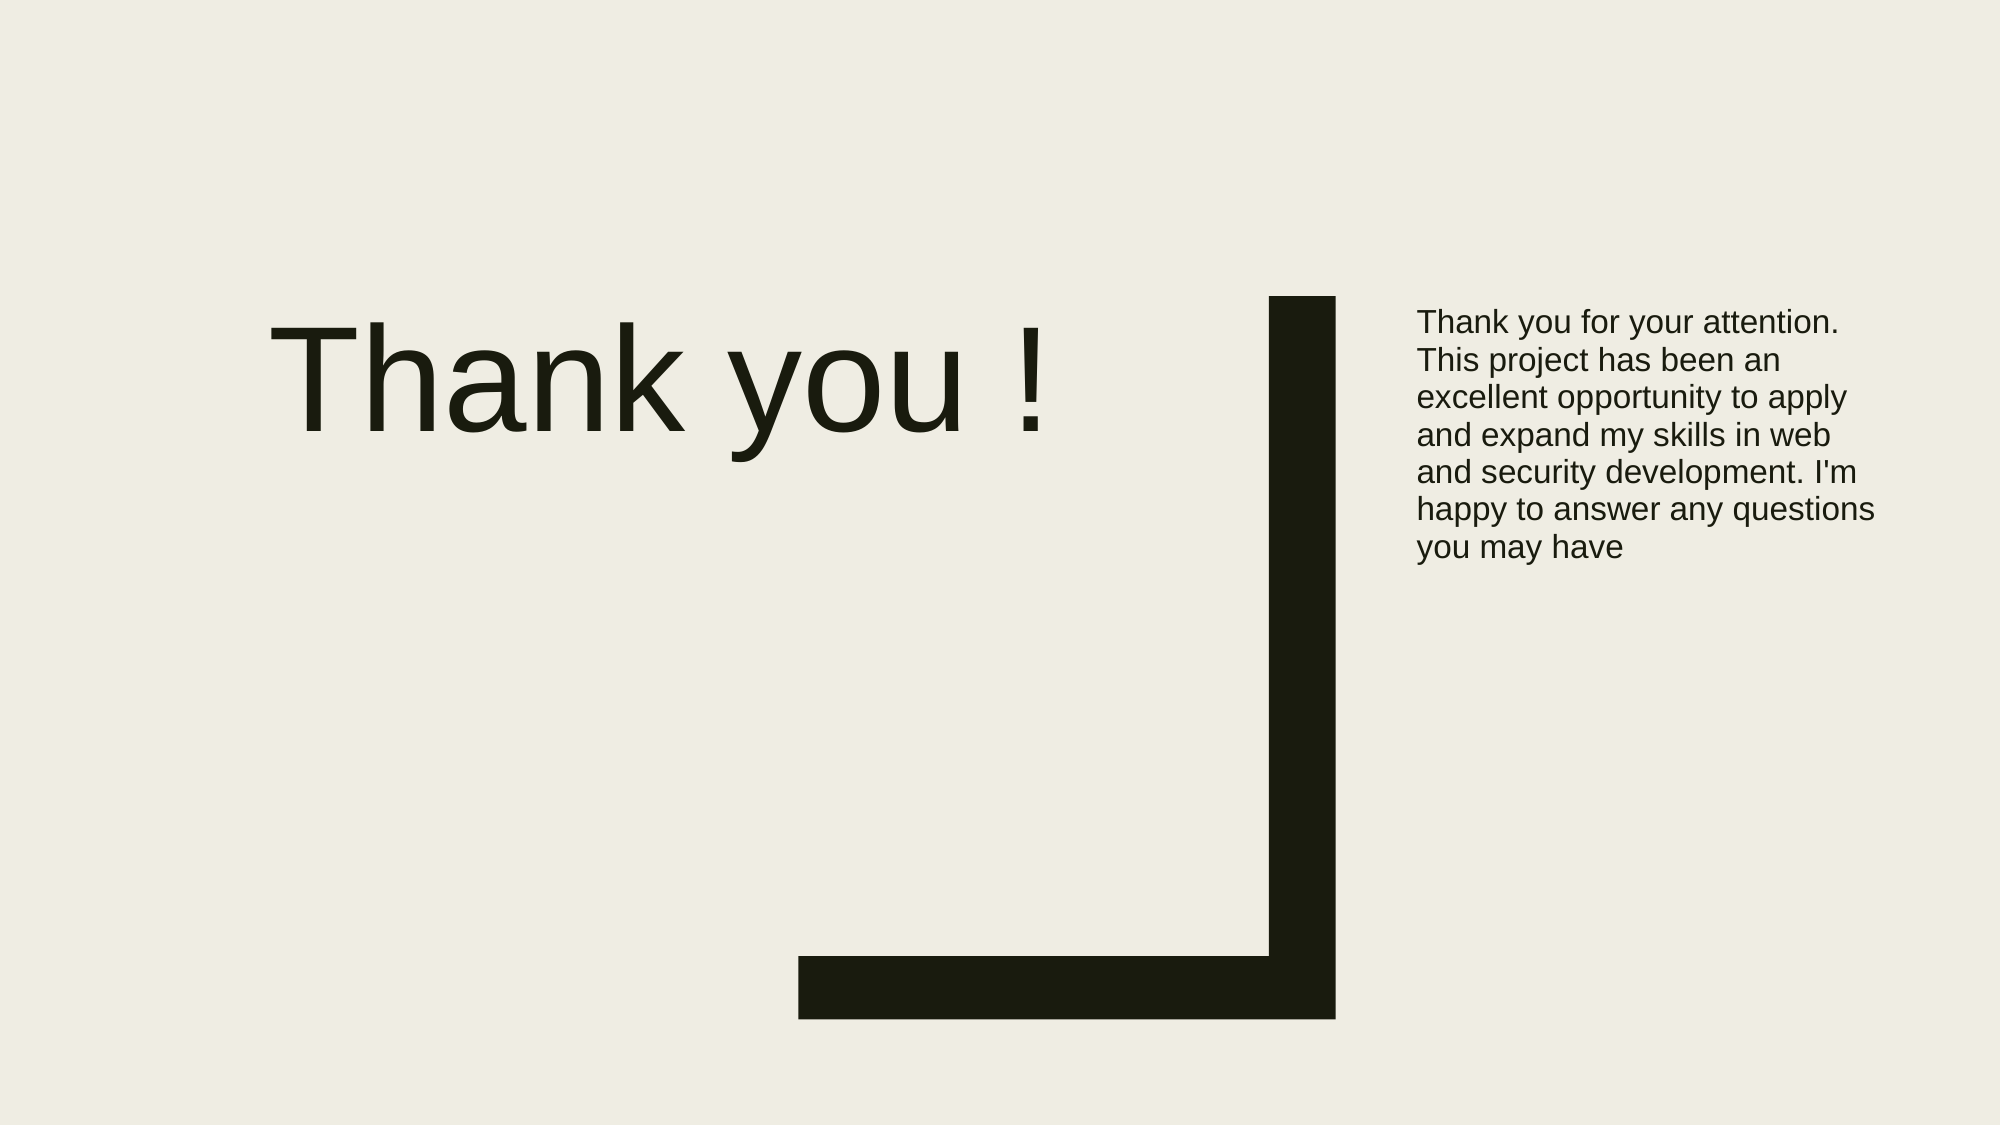

# Thank you !
Thank you for your attention. This project has been an excellent opportunity to apply and expand my skills in web and security development. I'm happy to answer any questions you may have